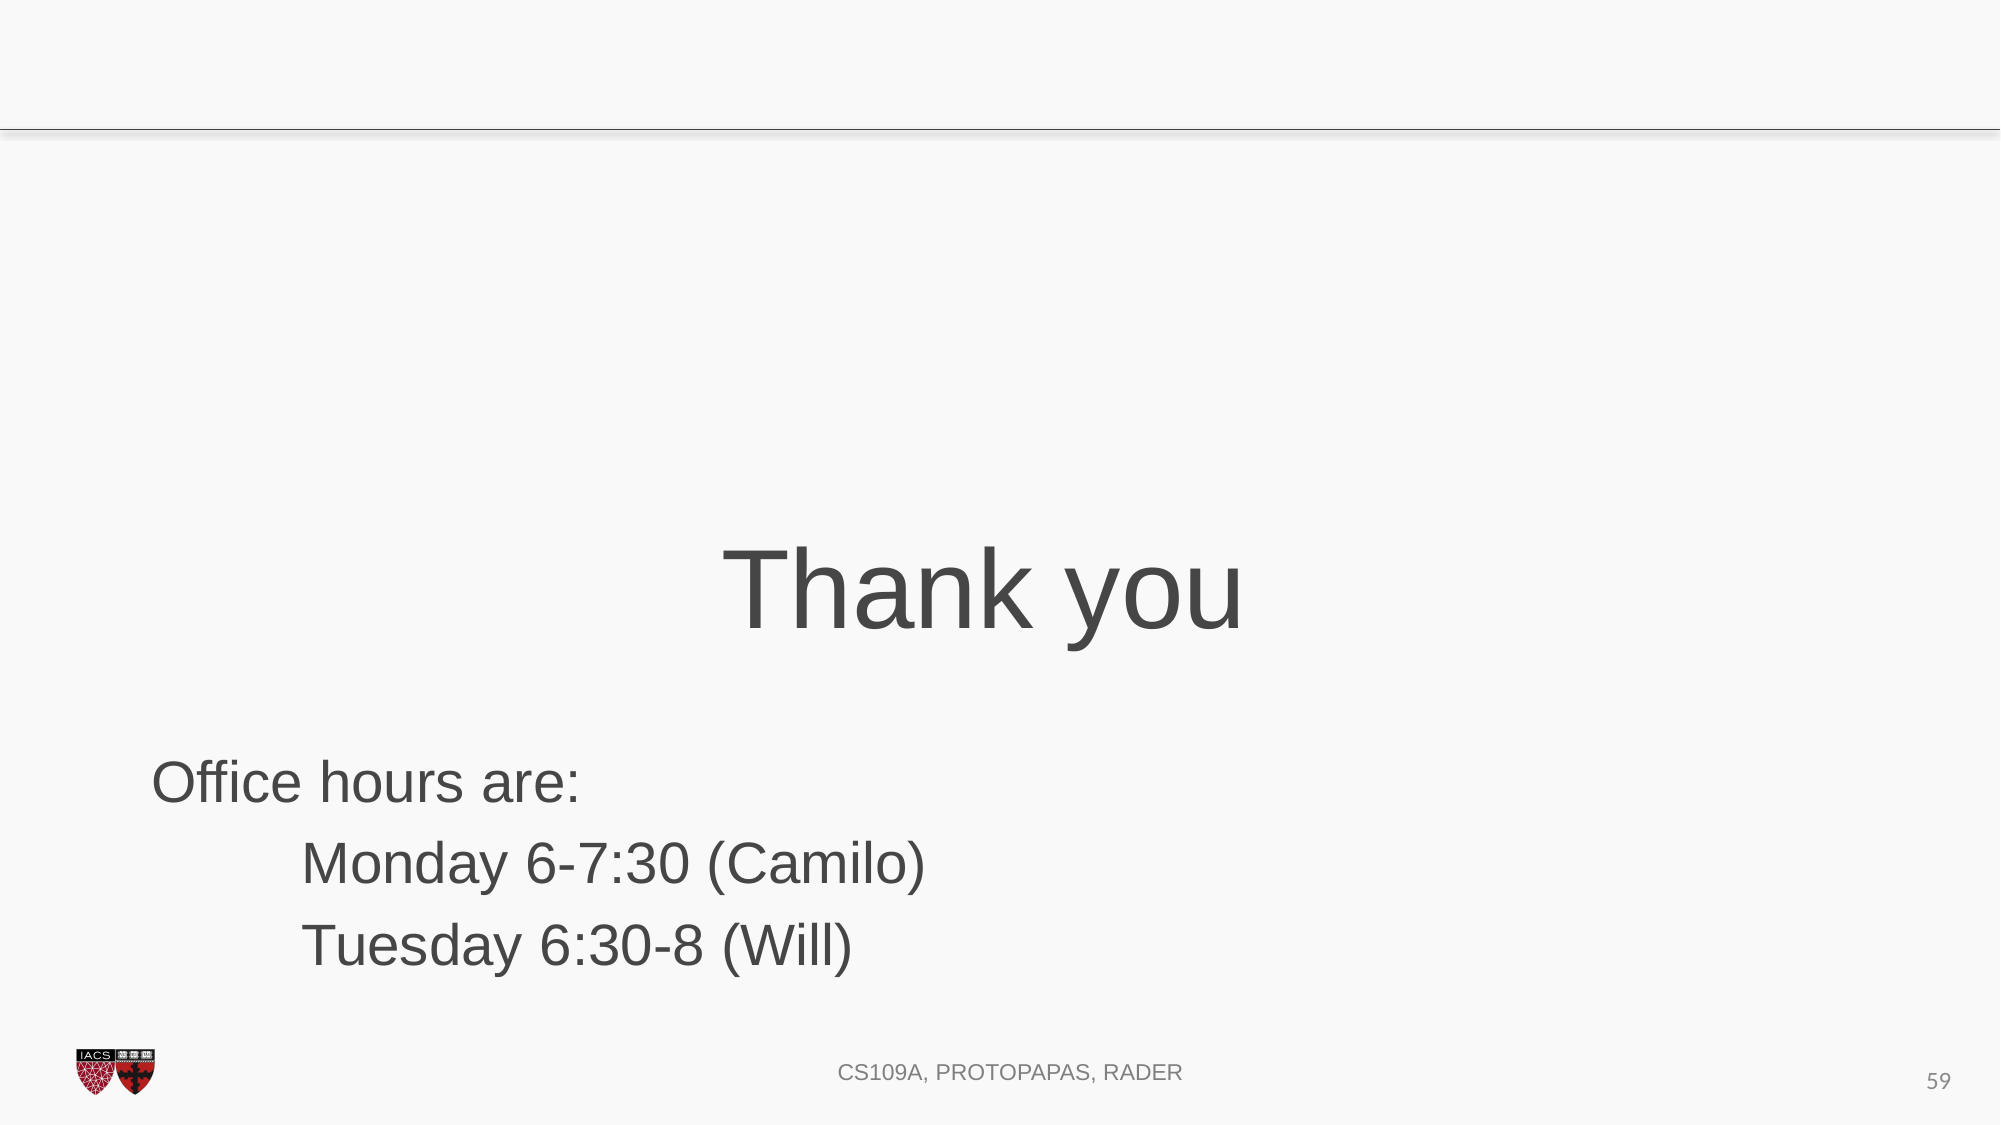

#

Thank you

Office hours are:
	Monday 6-7:30 (Camilo)
	Tuesday 6:30-8 (Will)
59